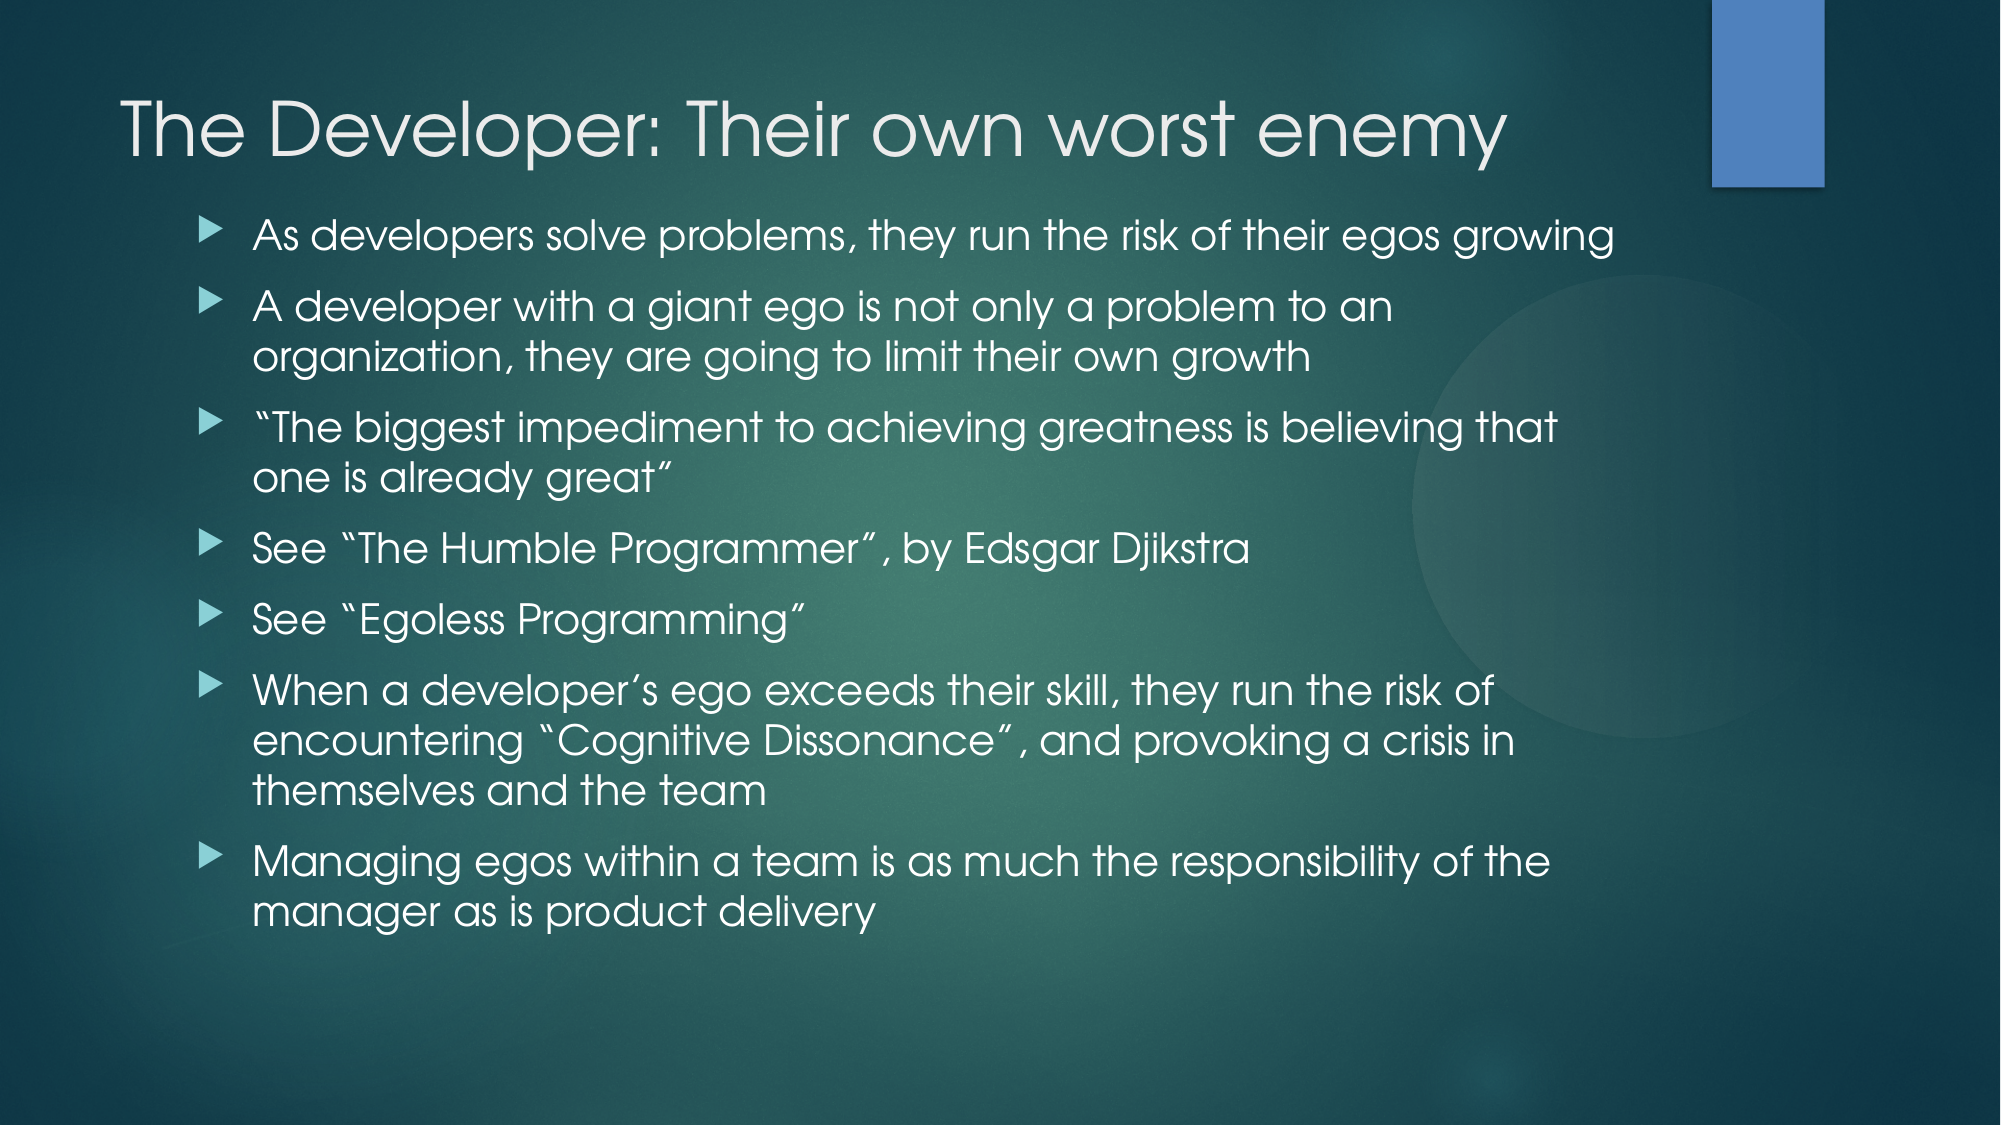

The Developer: Their own worst enemy
As developers solve problems, they run the risk of their egos growing
A developer with a giant ego is not only a problem to an organization, they are going to limit their own growth
“The biggest impediment to achieving greatness is believing that one is already great”
See “The Humble Programmer”, by Edsgar Djikstra
See “Egoless Programming”
When a developer’s ego exceeds their skill, they run the risk of encountering “Cognitive Dissonance”, and provoking a crisis in themselves and the team
Managing egos within a team is as much the responsibility of the manager as is product delivery